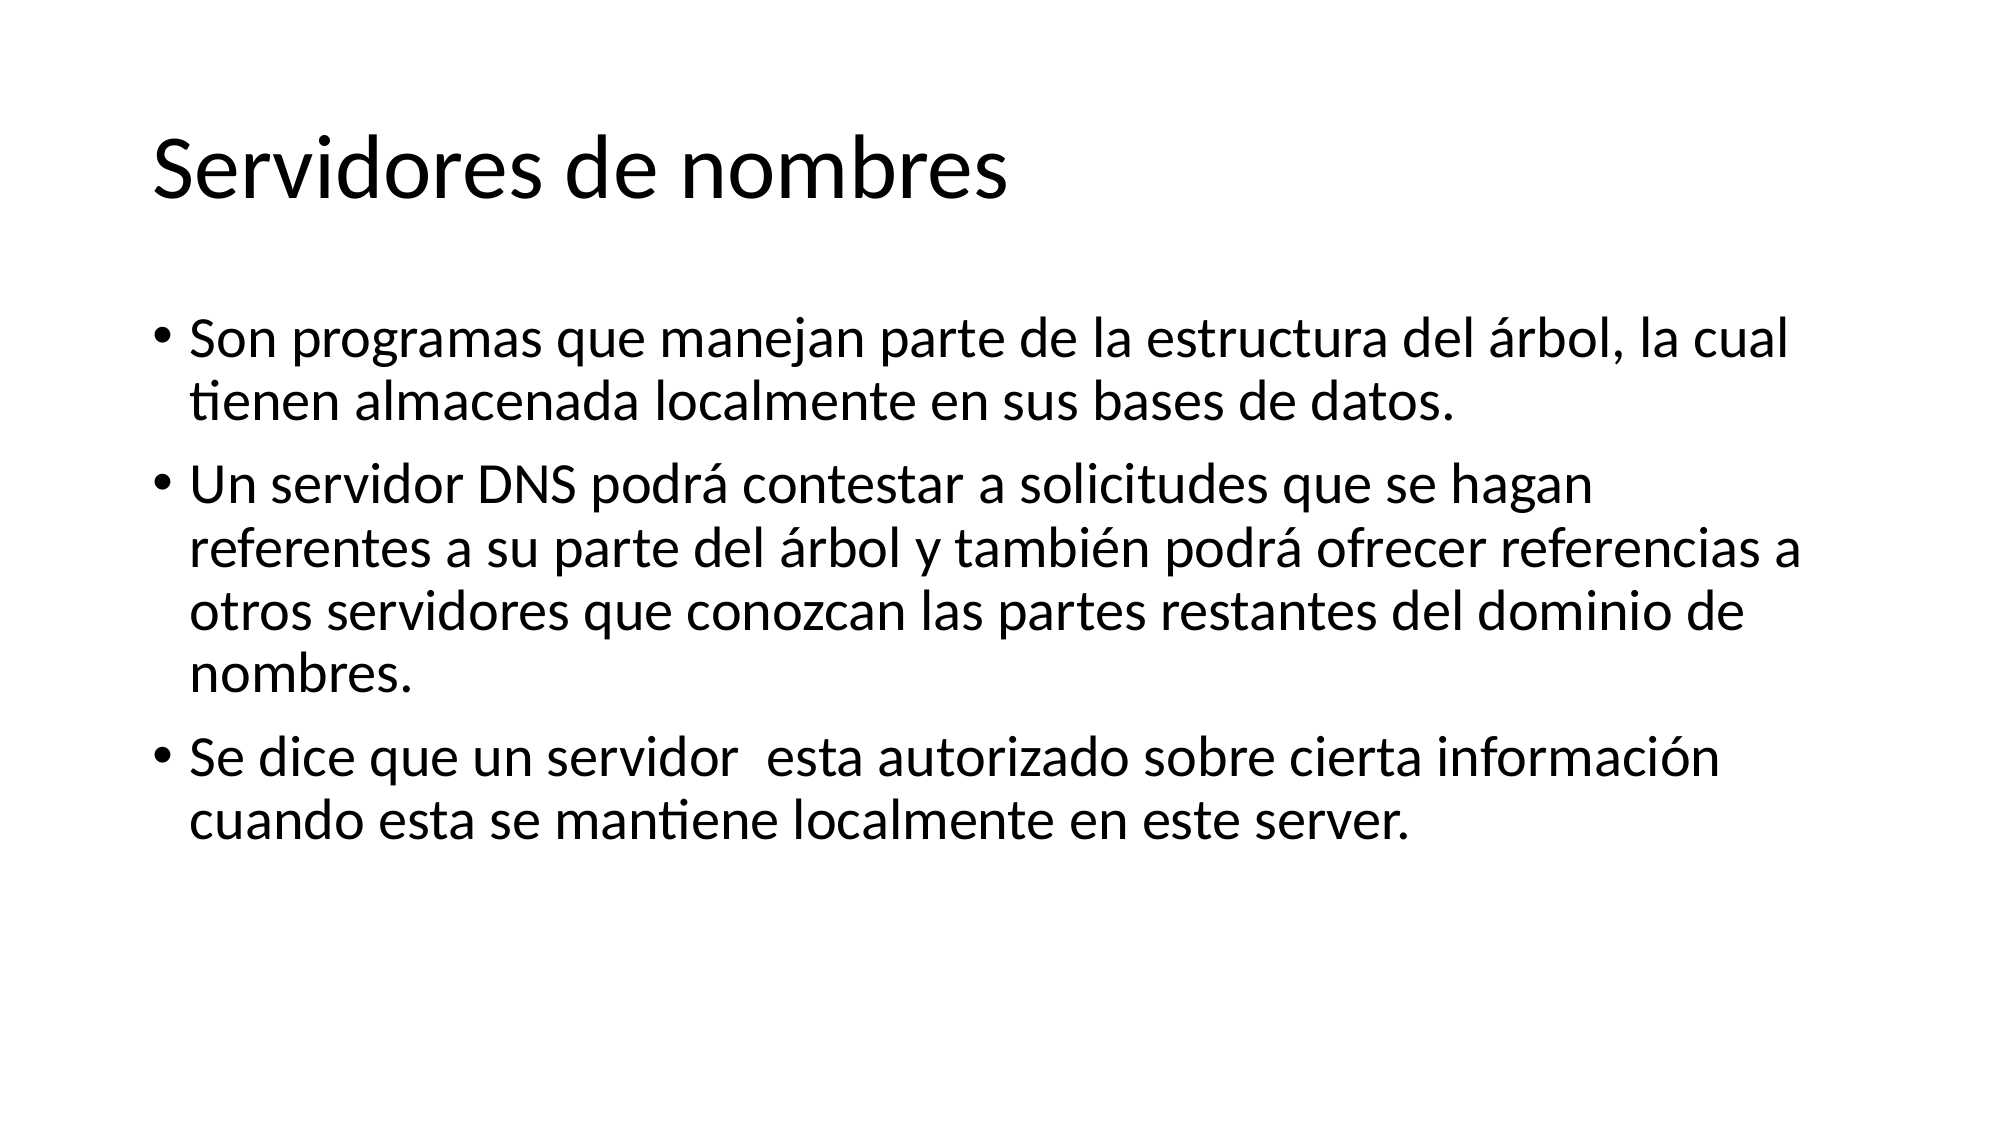

# Servidores de nombres
Son programas que manejan parte de la estructura del árbol, la cual tienen almacenada localmente en sus bases de datos.
Un servidor DNS podrá contestar a solicitudes que se hagan referentes a su parte del árbol y también podrá ofrecer referencias a otros servidores que conozcan las partes restantes del dominio de nombres.
Se dice que un servidor  esta autorizado sobre cierta información cuando esta se mantiene localmente en este server.